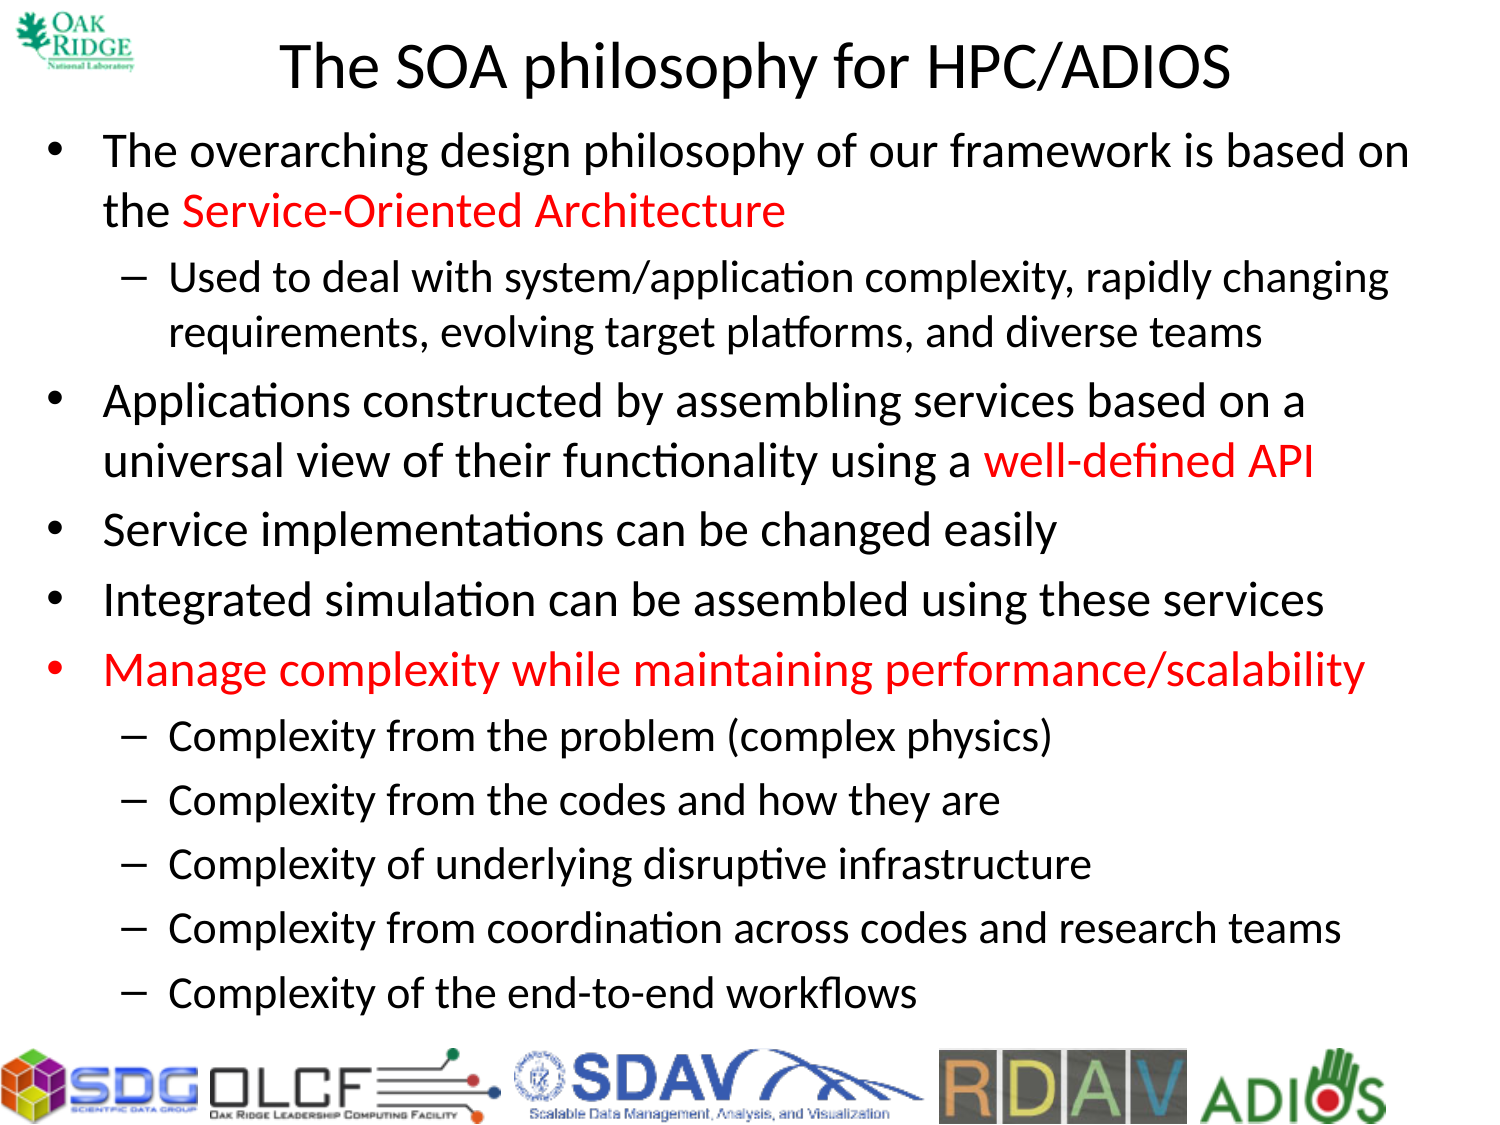

# The SOA philosophy for HPC/ADIOS
The overarching design philosophy of our framework is based on the Service-Oriented Architecture
Used to deal with system/application complexity, rapidly changing requirements, evolving target platforms, and diverse teams
Applications constructed by assembling services based on a universal view of their functionality using a well-defined API
Service implementations can be changed easily
Integrated simulation can be assembled using these services
Manage complexity while maintaining performance/scalability
Complexity from the problem (complex physics)
Complexity from the codes and how they are
Complexity of underlying disruptive infrastructure
Complexity from coordination across codes and research teams
Complexity of the end-to-end workflows